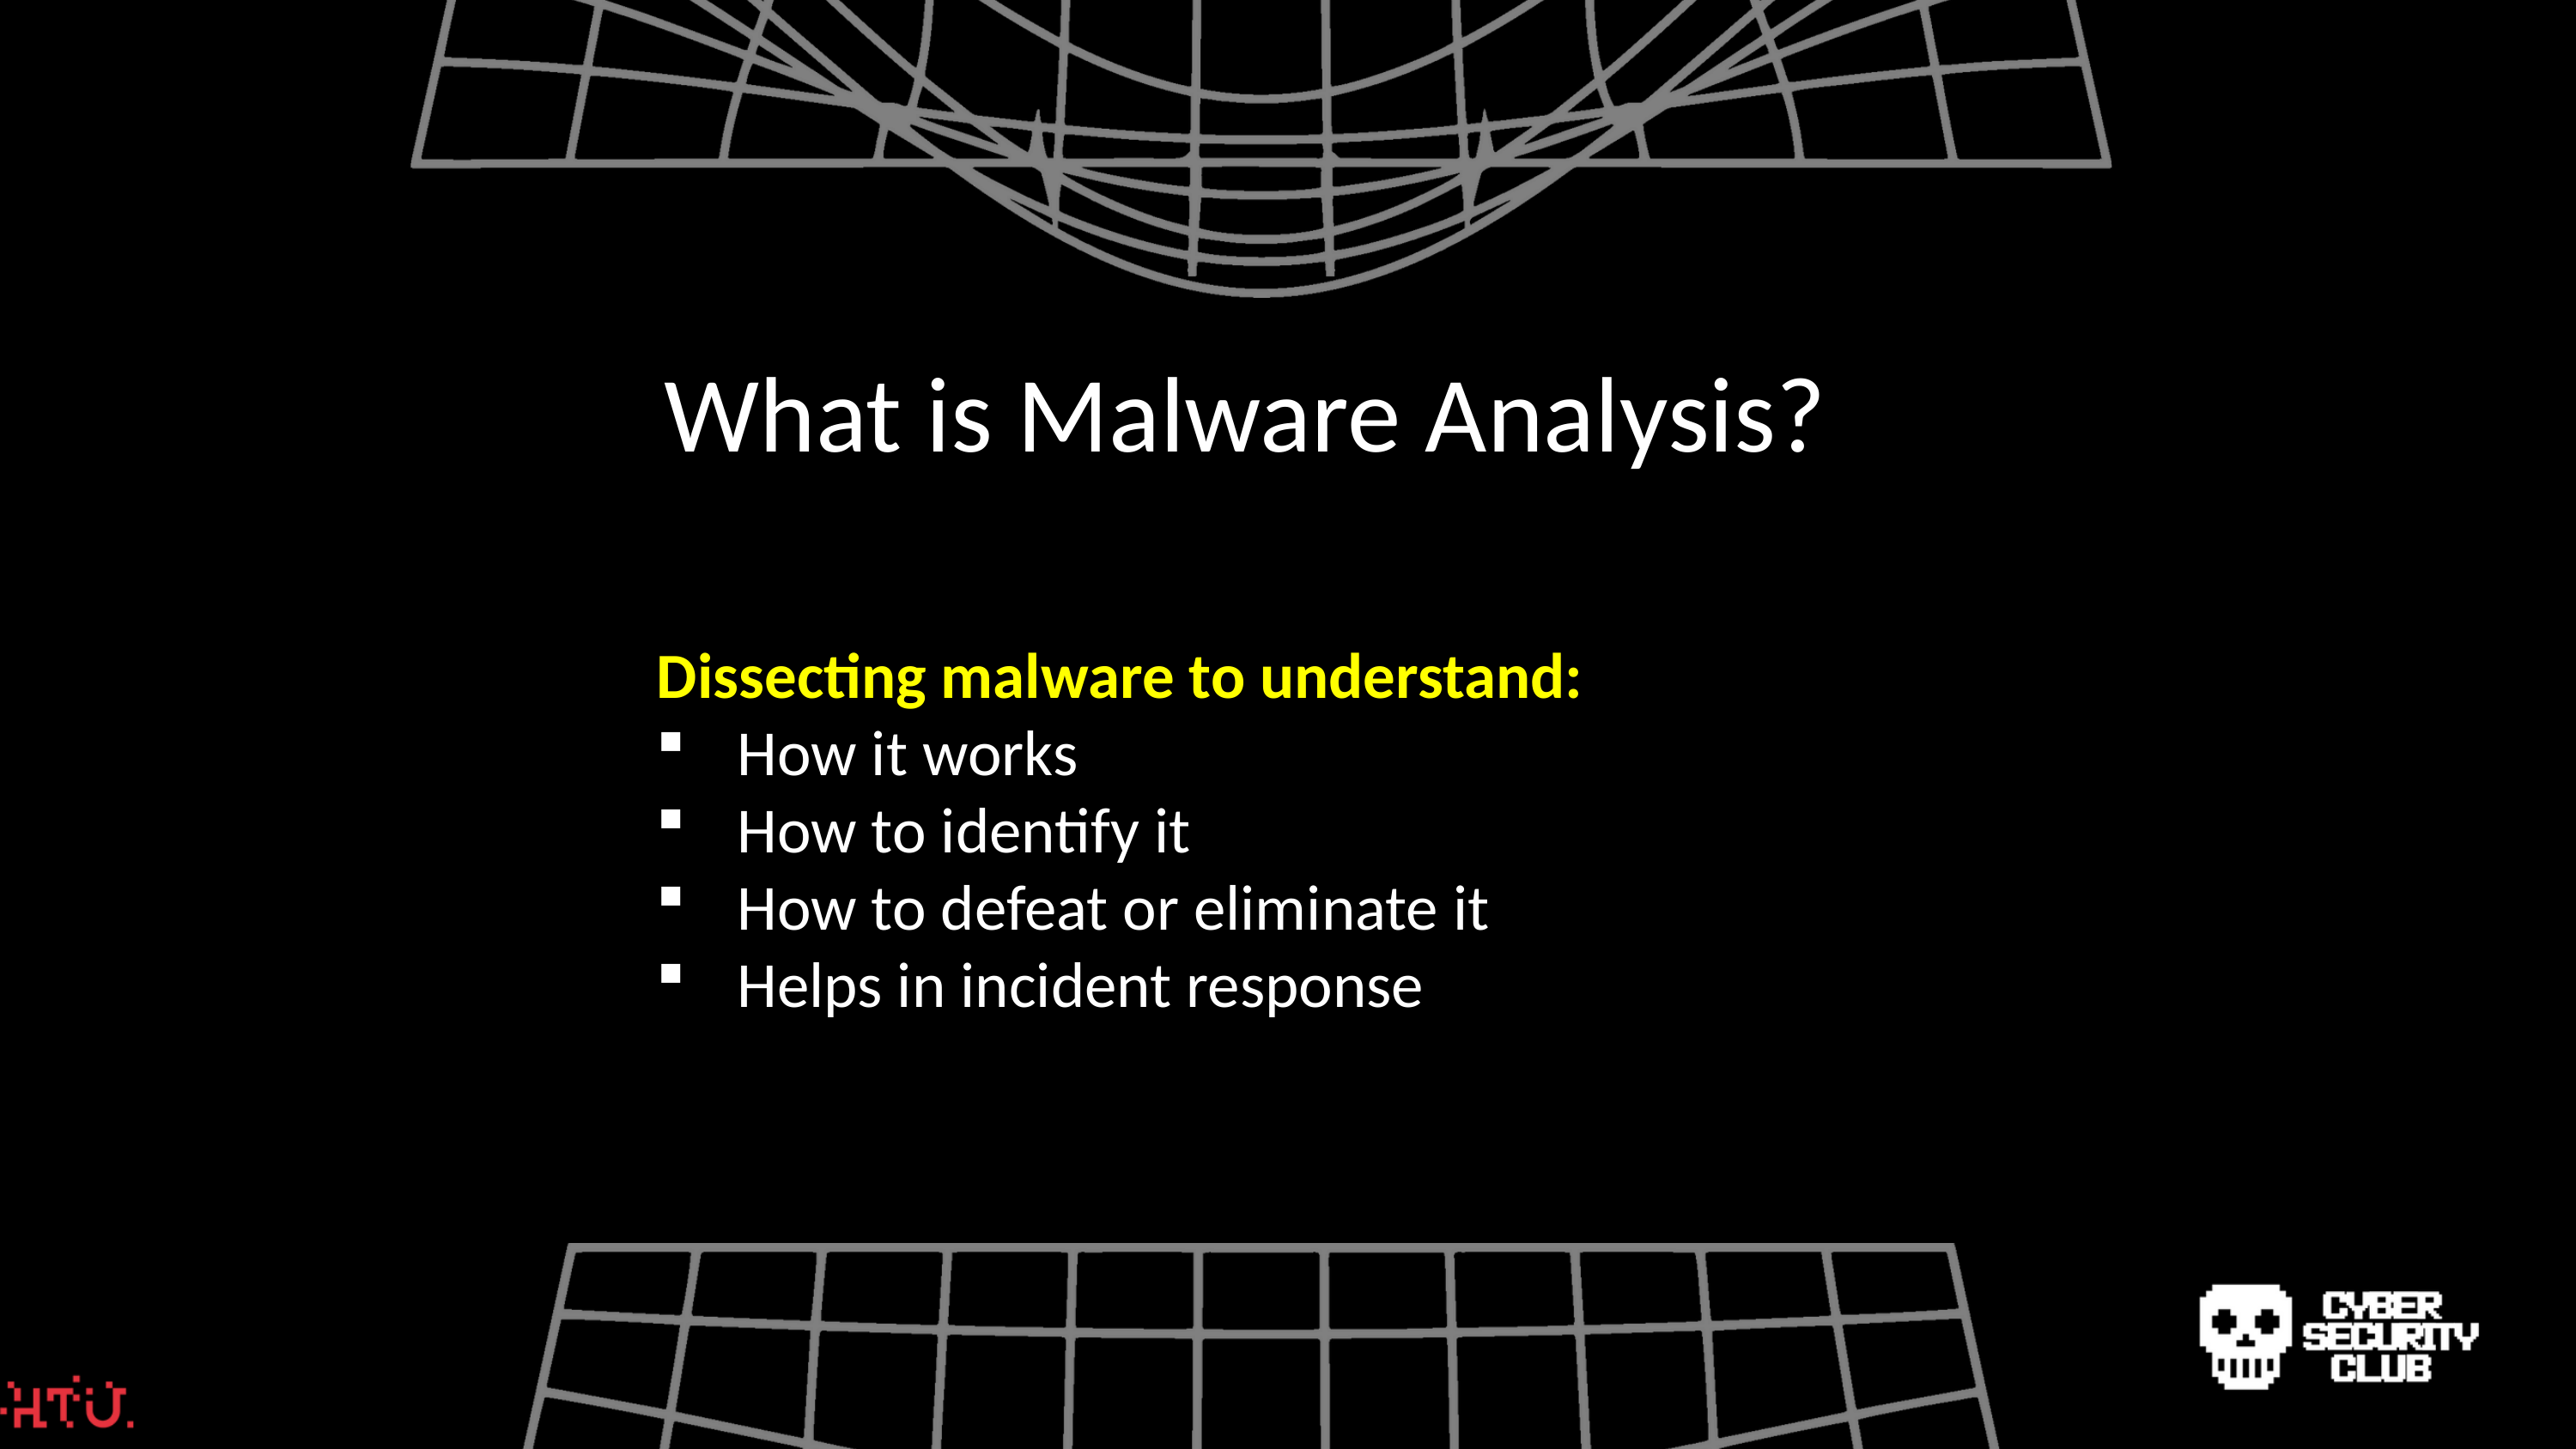

What is Malware Analysis?
Dissecting malware to understand:
How it works
How to identify it
How to defeat or eliminate it
Helps in incident response